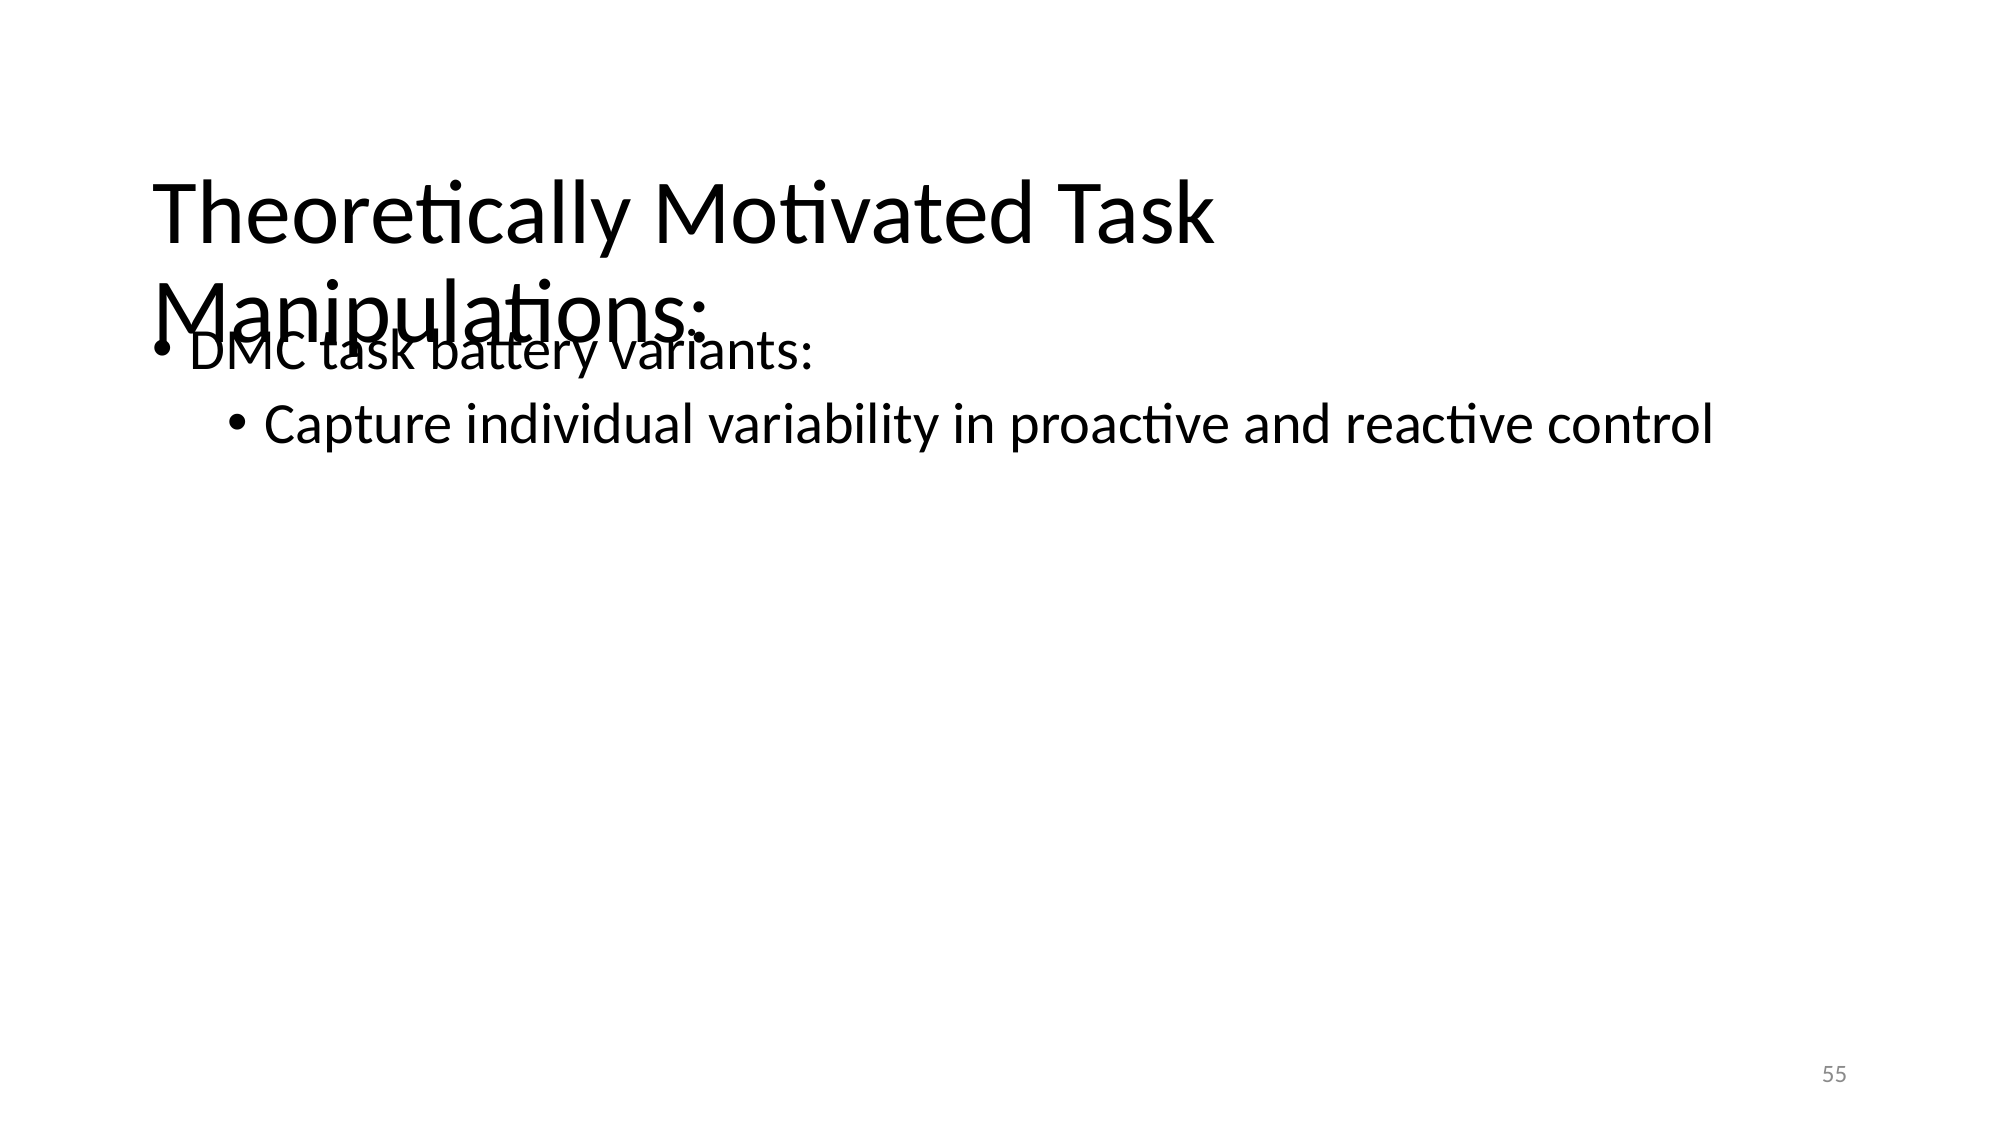

Theoretically Motivated Task Manipulations:

DMC task battery variants:
Capture individual variability in proactive and reactive control

55